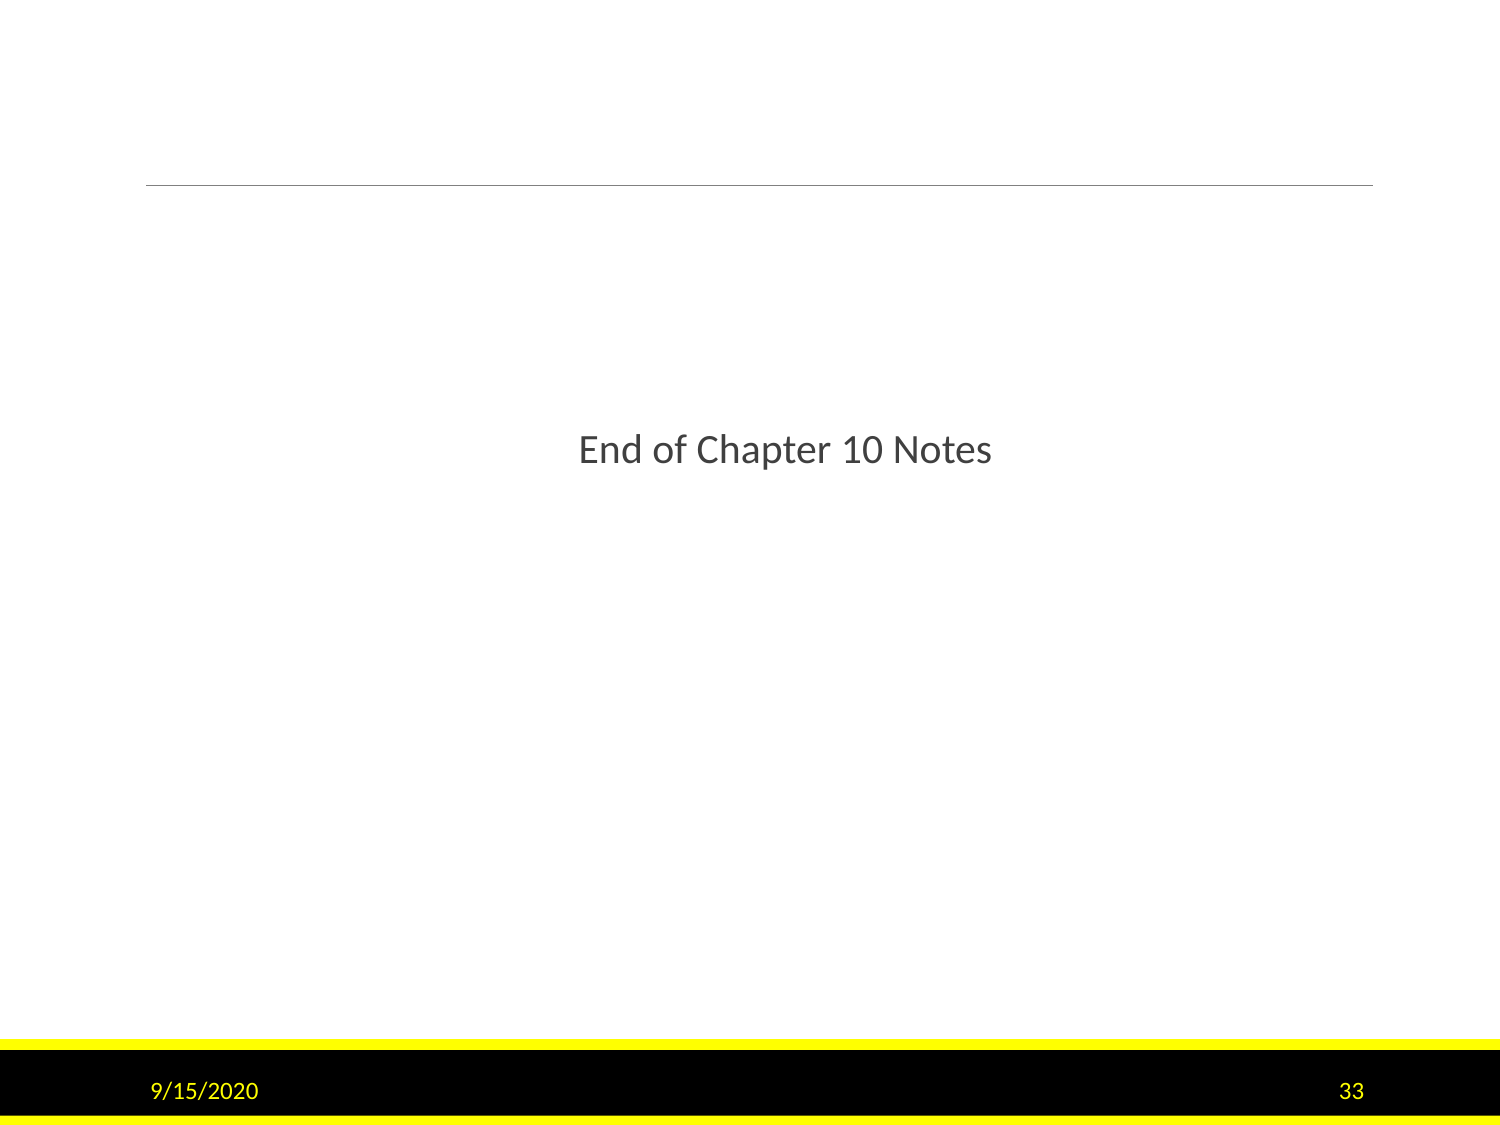

End of Chapter 10 Notes
9/15/2020
33